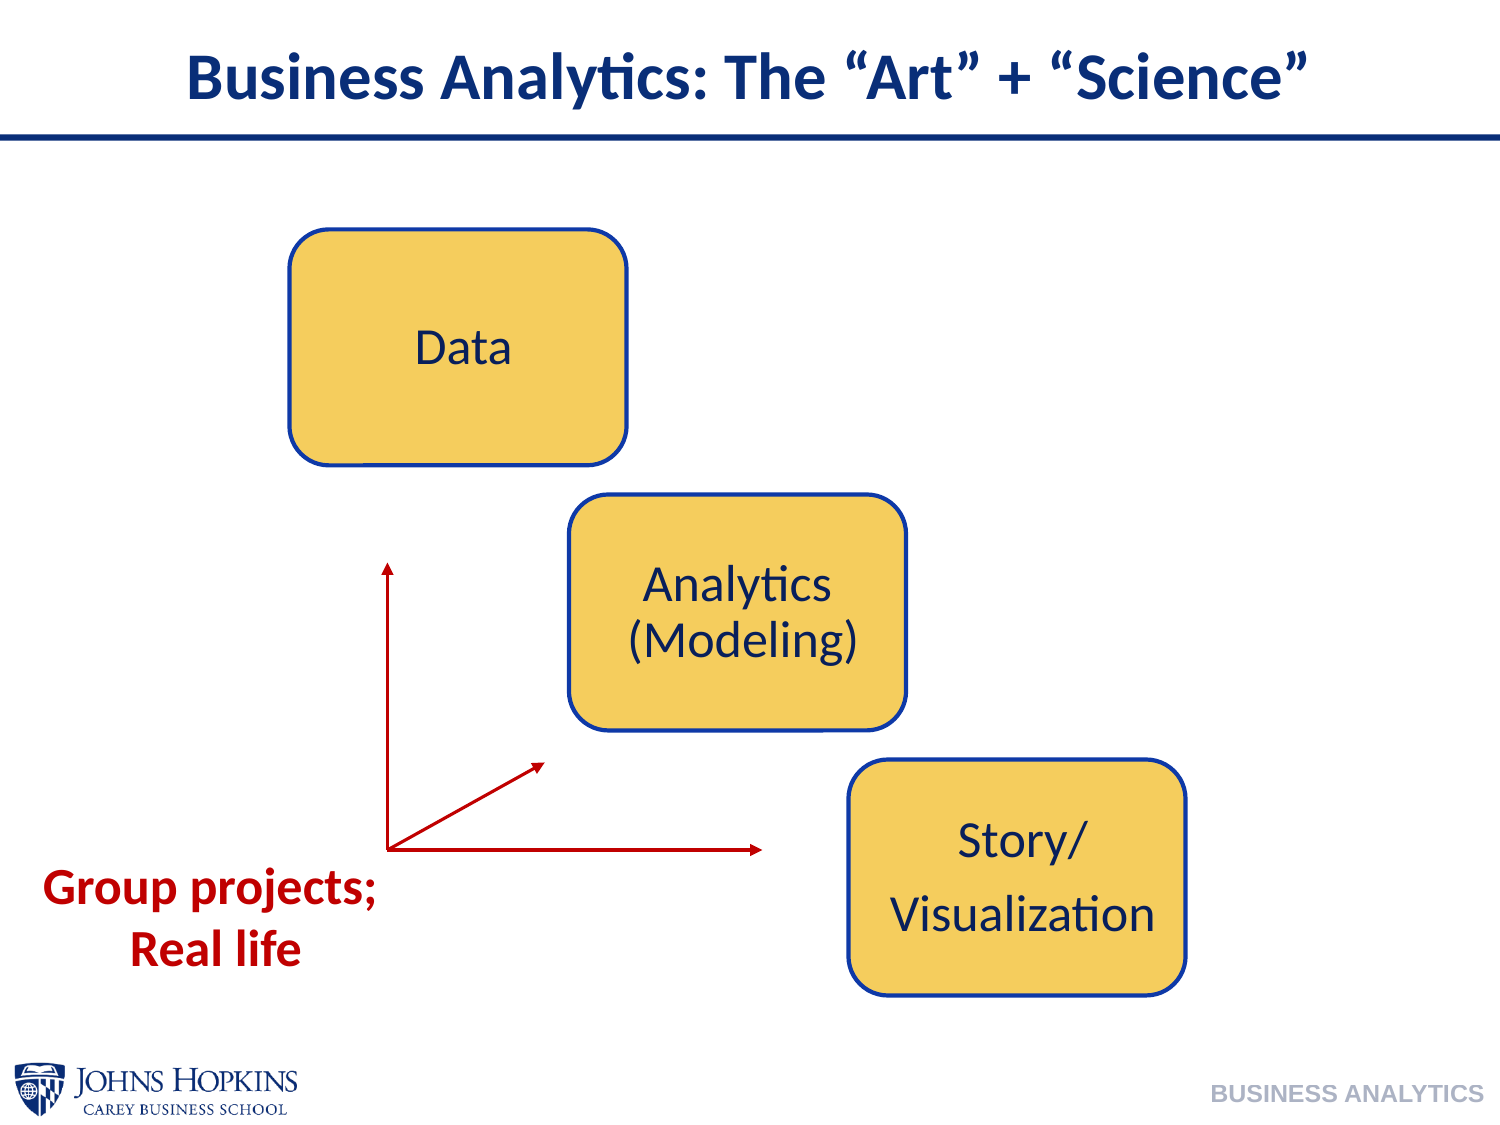

# Business Analytics: The “Art” + “Science”
Data
Analytics
(Modeling)
Story/
Visualization
Group projects;
Real life